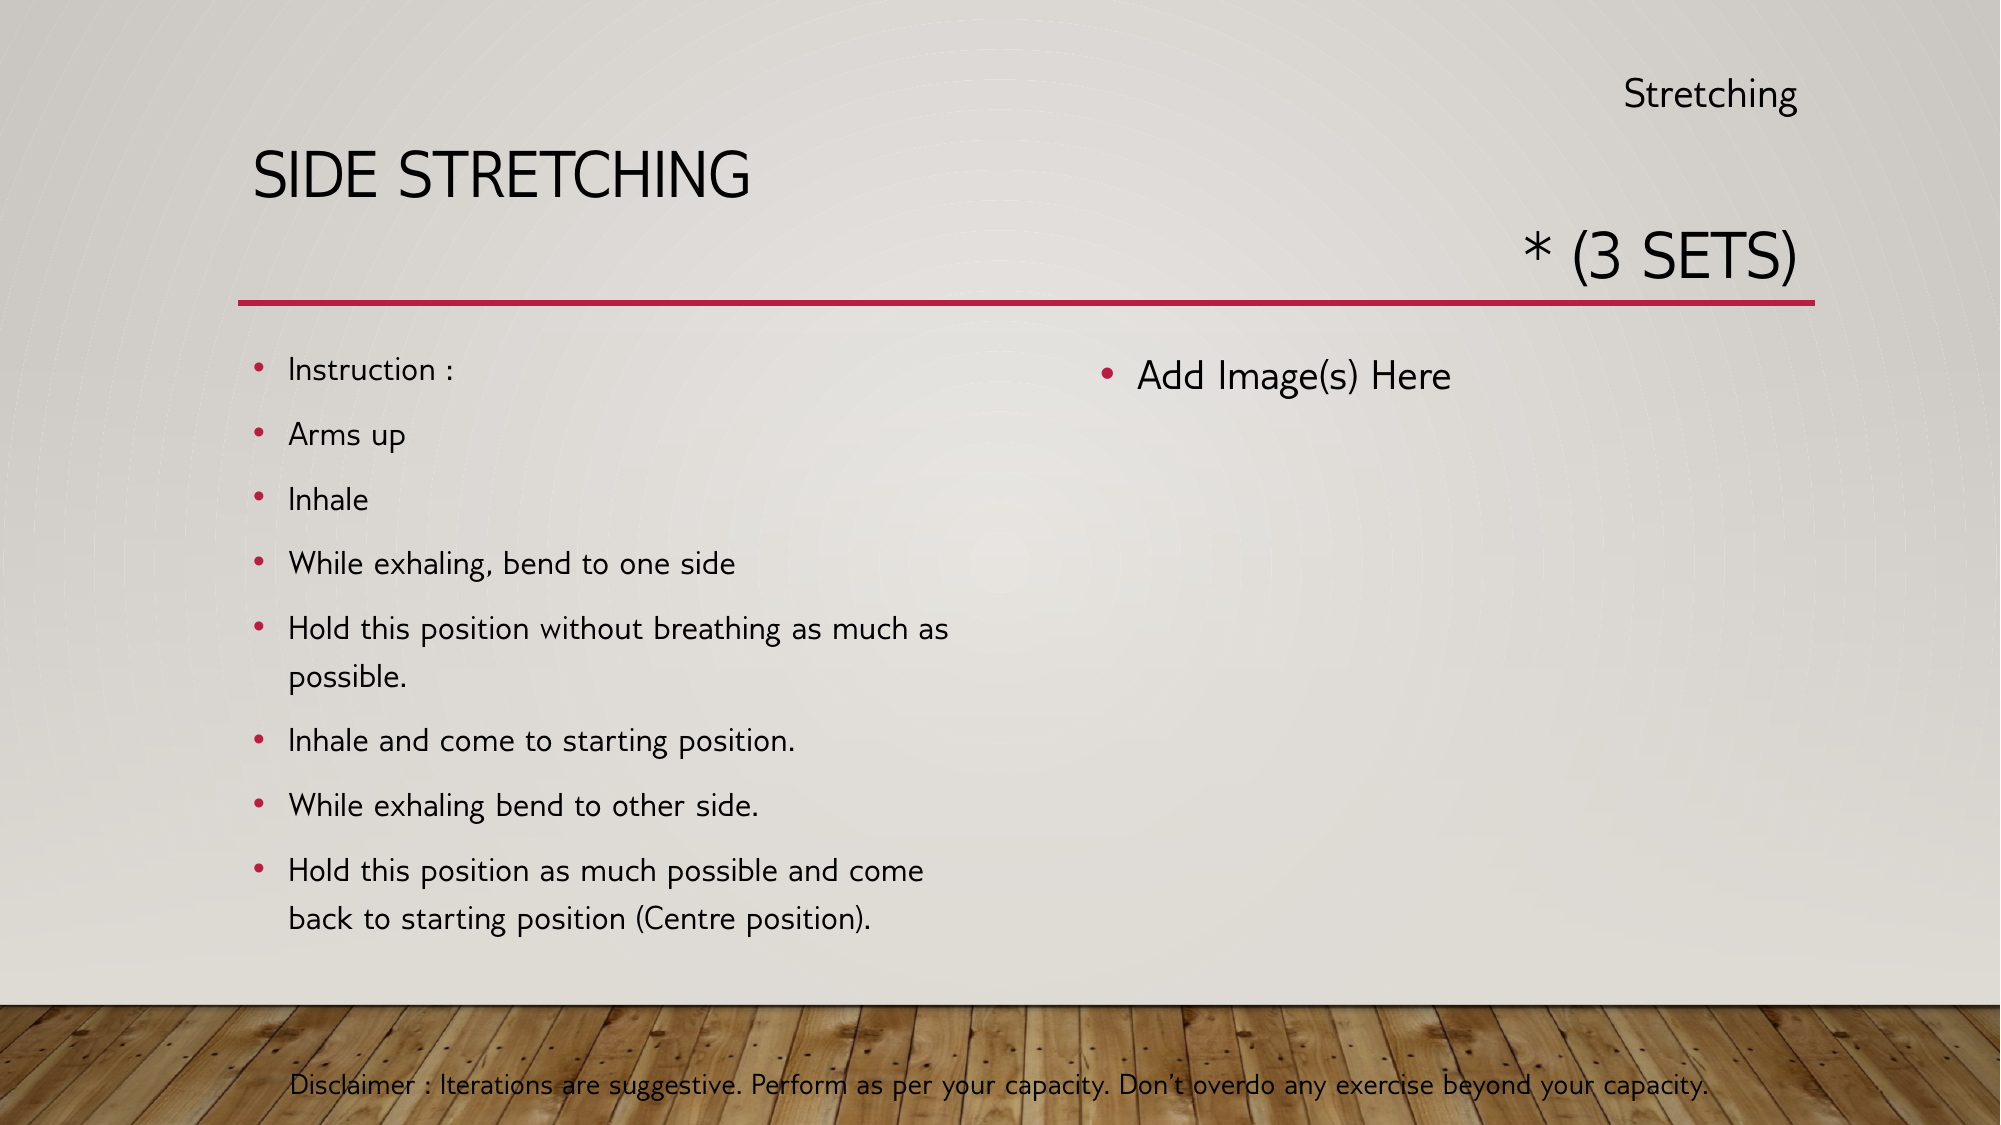

Stretching
# Side stretching
* (3 sets)
Add Image(s) Here

Instruction :
Arms up
Inhale
While exhaling, bend to one side
Hold this position without breathing as much as possible.
Inhale and come to starting position.
While exhaling bend to other side.
Hold this position as much possible and come back to starting position (Centre position).

Disclaimer : Iterations are suggestive. Perform as per your capacity. Don’t overdo any exercise beyond your capacity.